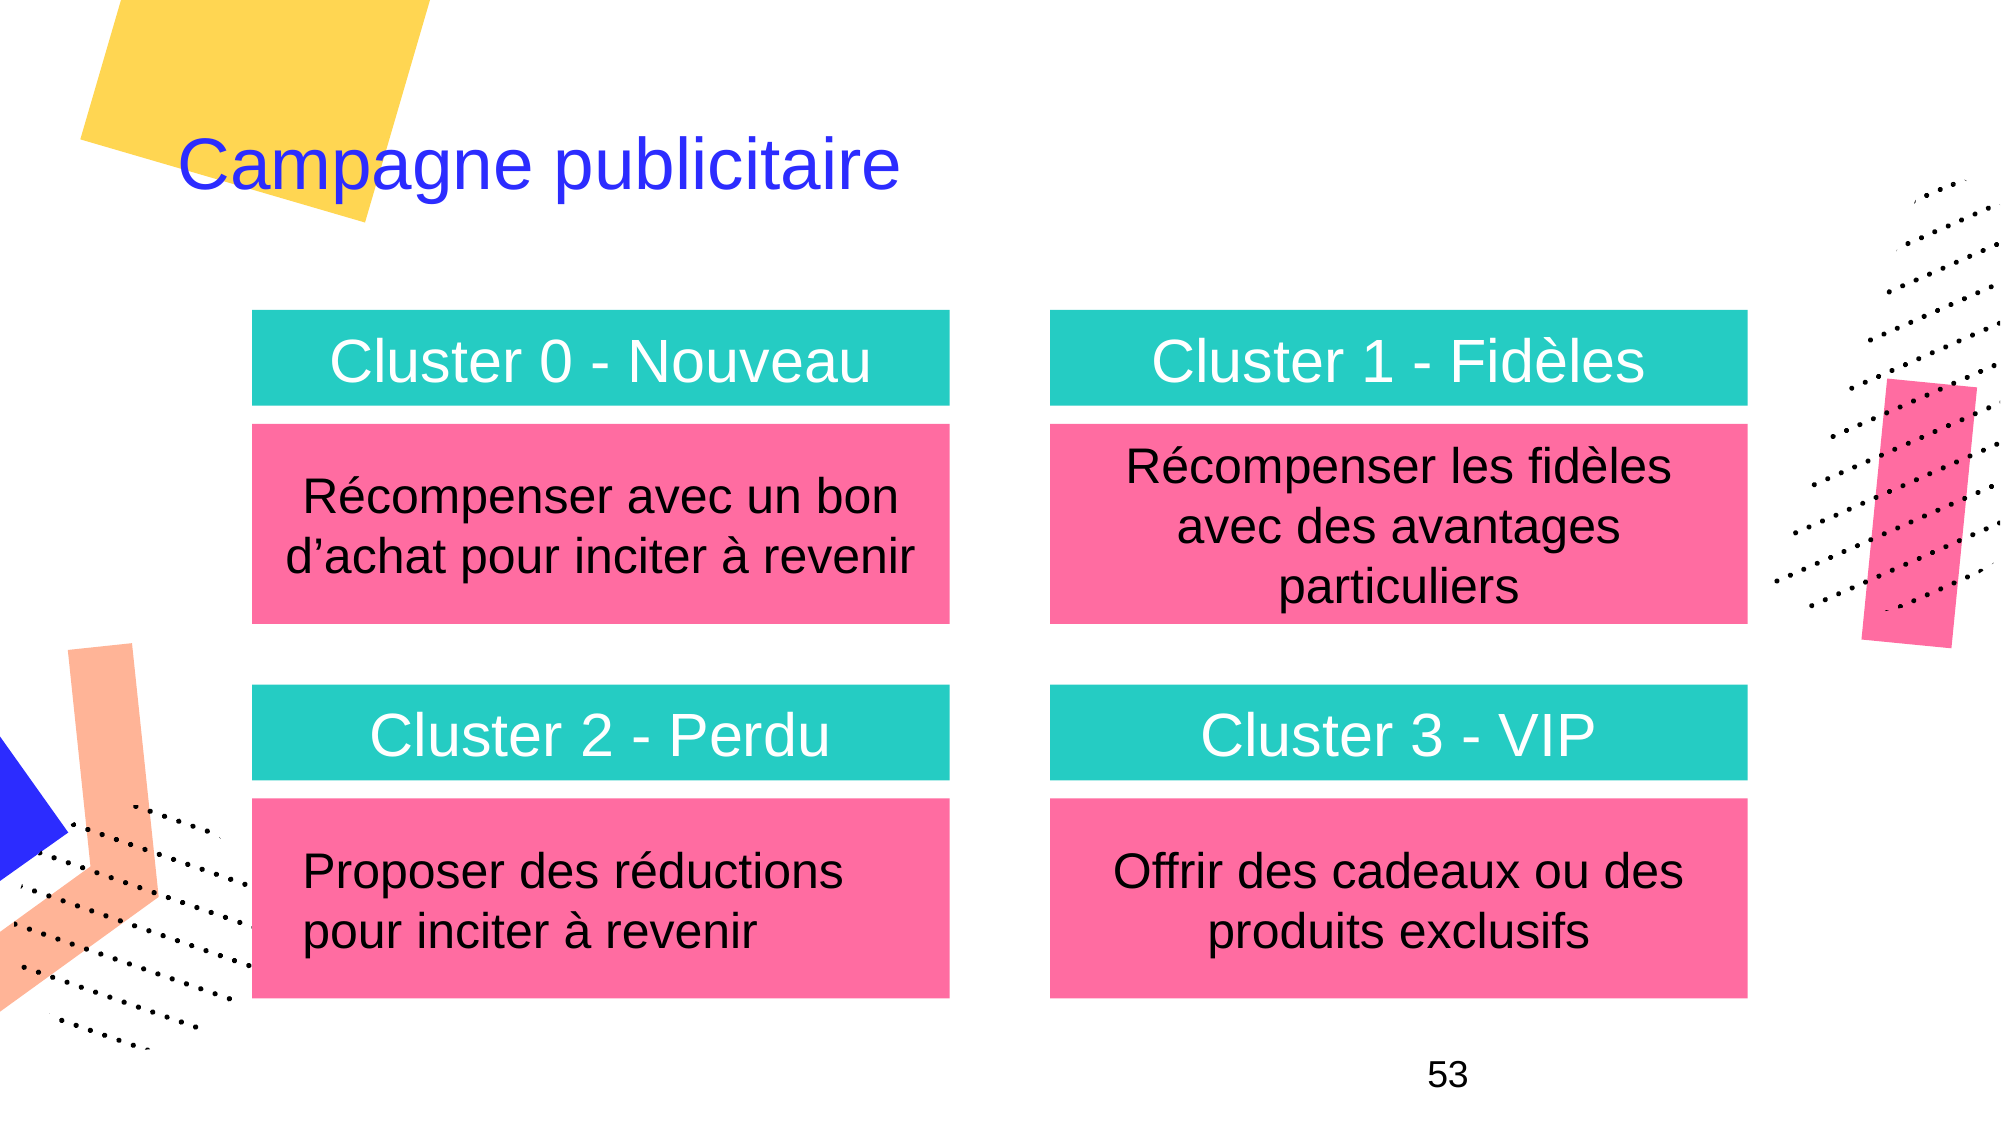

# Campagne publicitaire
Cluster 0 - Nouveau
Cluster 1 - Fidèles
Récompenser avec un bon d’achat pour inciter à revenir
Récompenser les fidèles avec des avantages particuliers
Cluster 2 - Perdu
Cluster 3 - VIP
Proposer des réductions pour inciter à revenir
Offrir des cadeaux ou des produits exclusifs
53